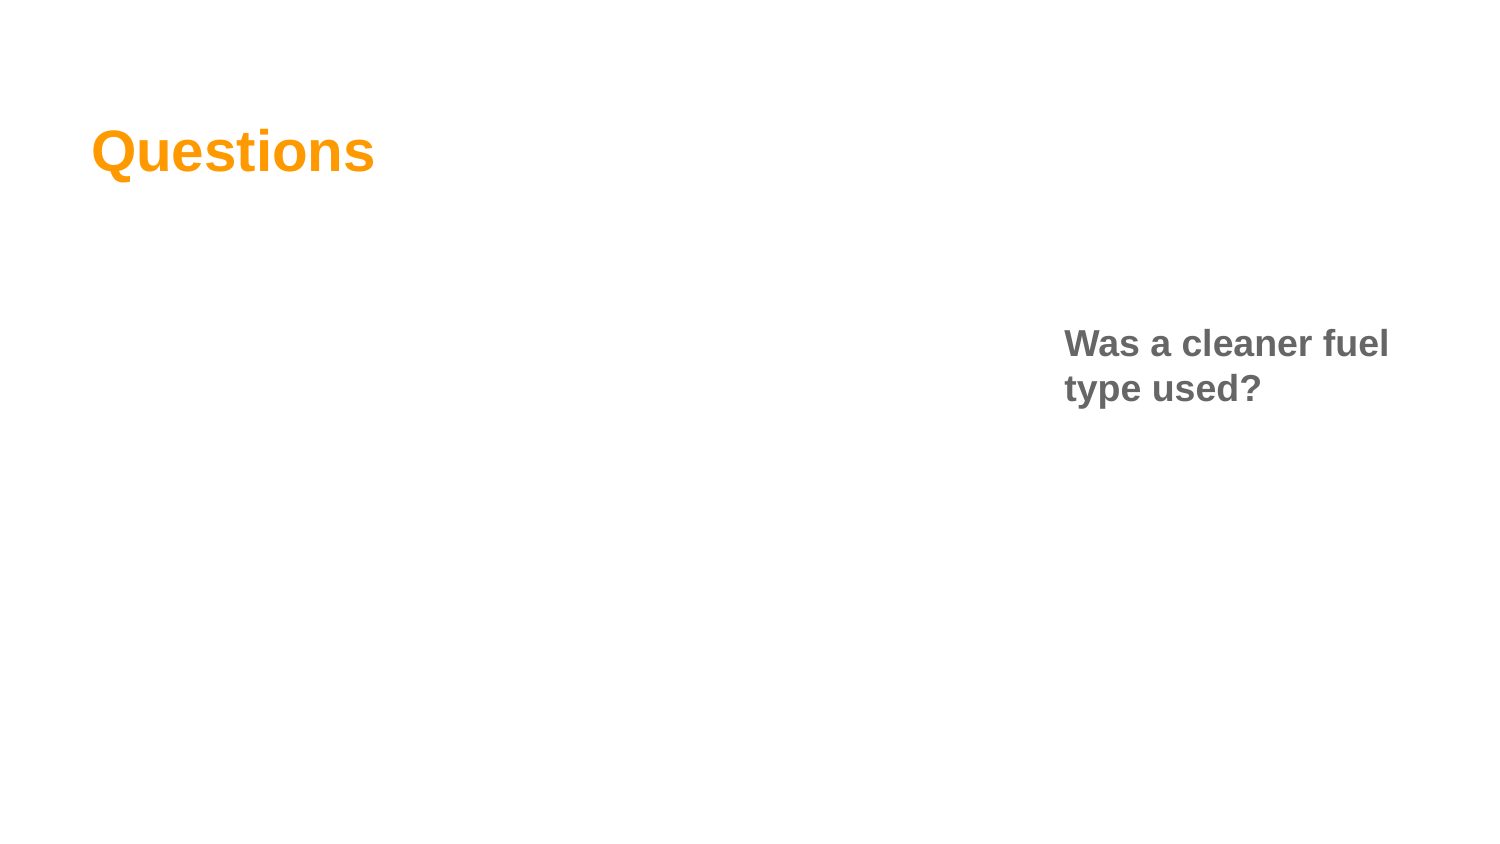

# Questions

Was a cleaner fuel type used?